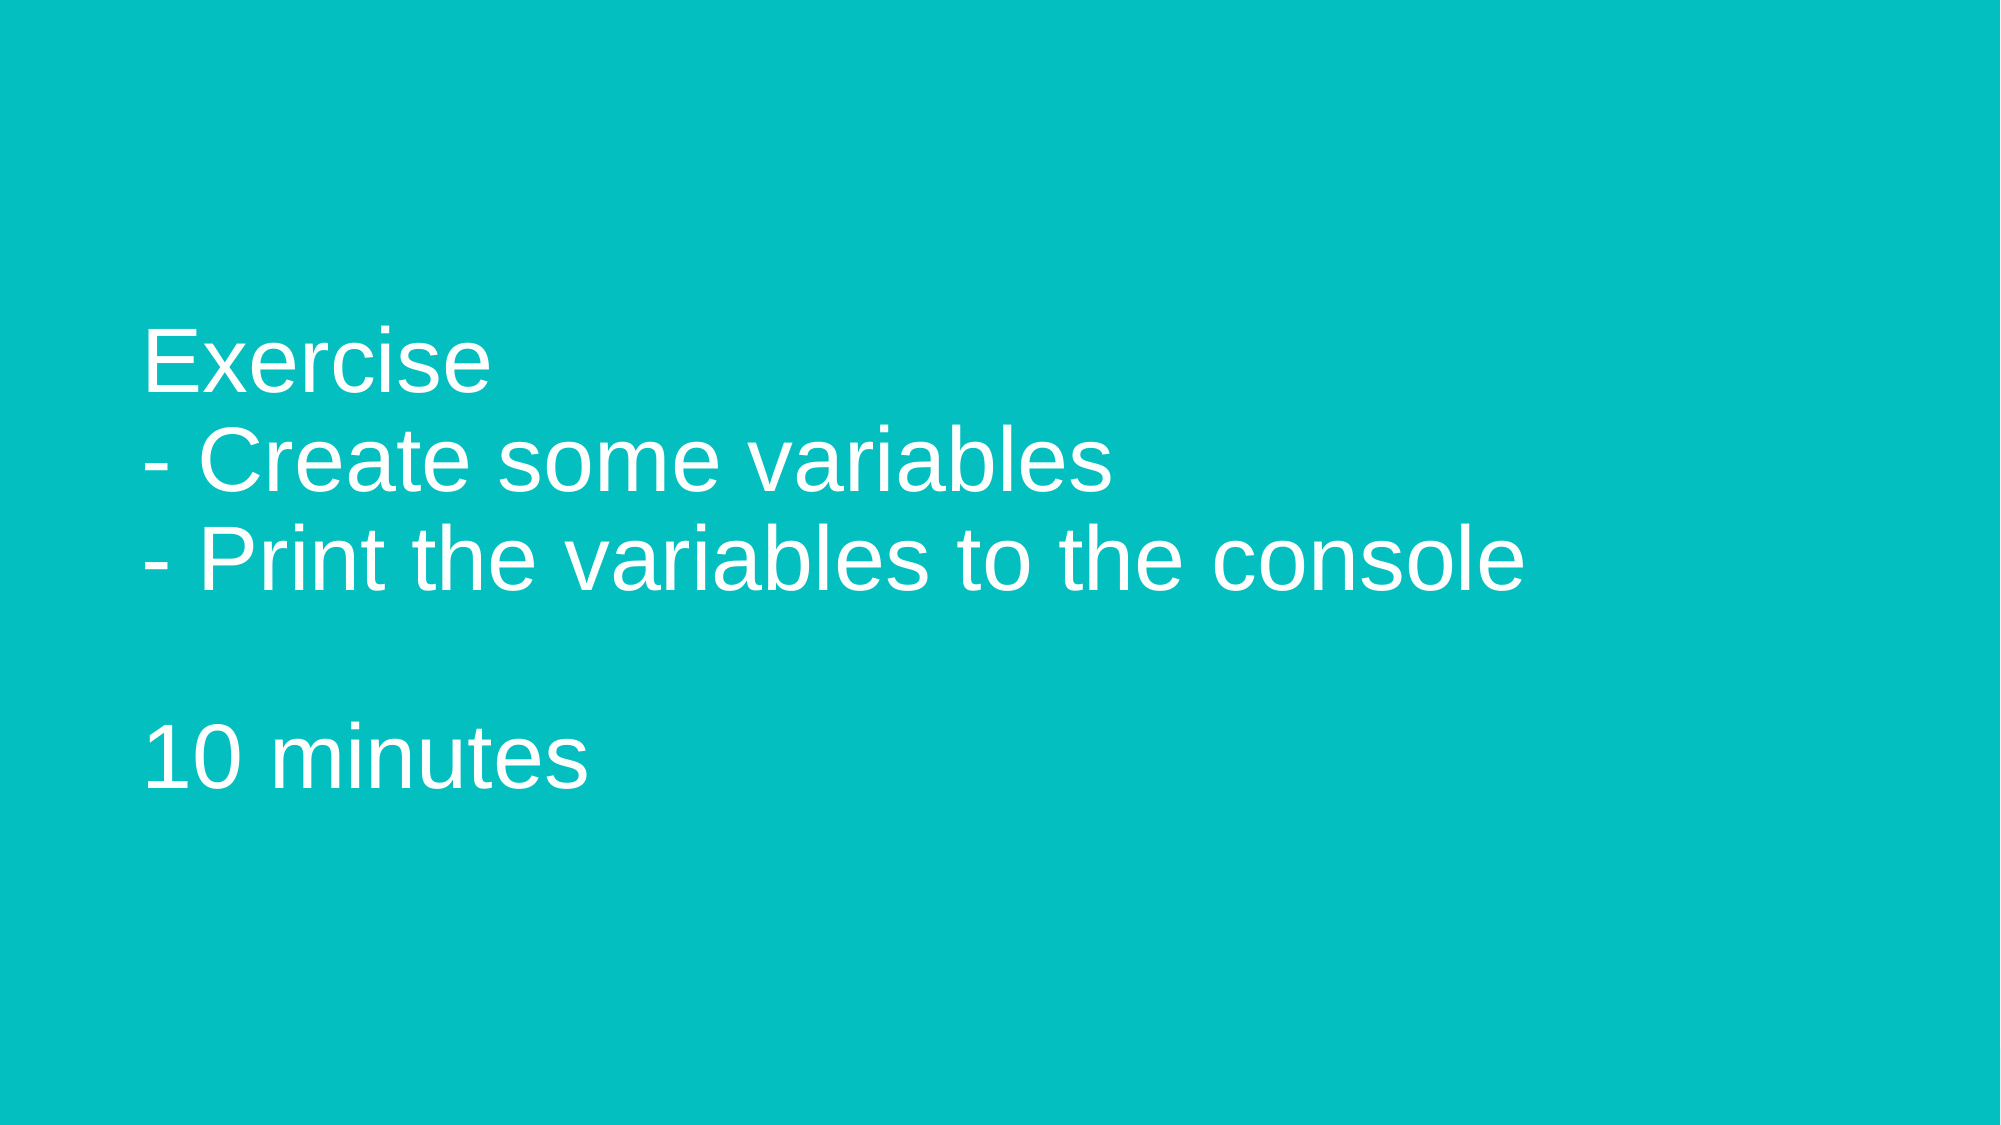

# Exercise - Create some variables - Print the variables to the console 10 minutes